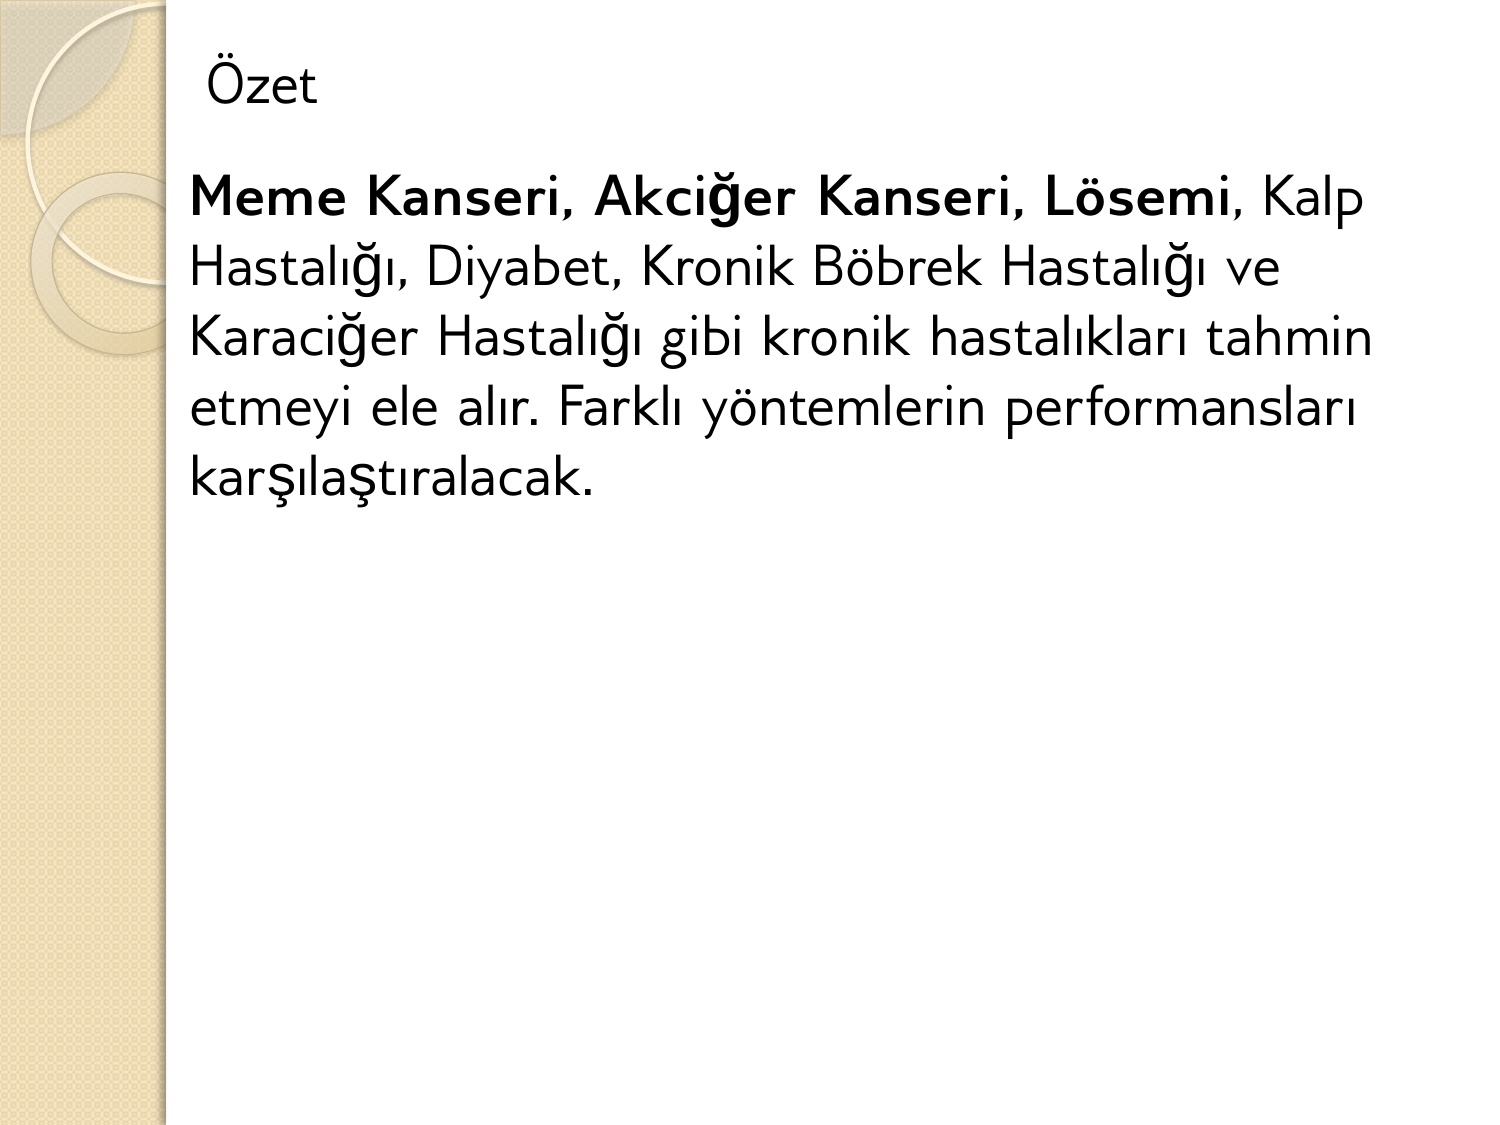

Özet
Meme Kanseri, Akciğer Kanseri, Lösemi, Kalp Hastalığı, Diyabet, Kronik Böbrek Hastalığı ve Karaciğer Hastalığı gibi kronik hastalıkları tahmin etmeyi ele alır. Farklı yöntemlerin performansları karşılaştıralacak.